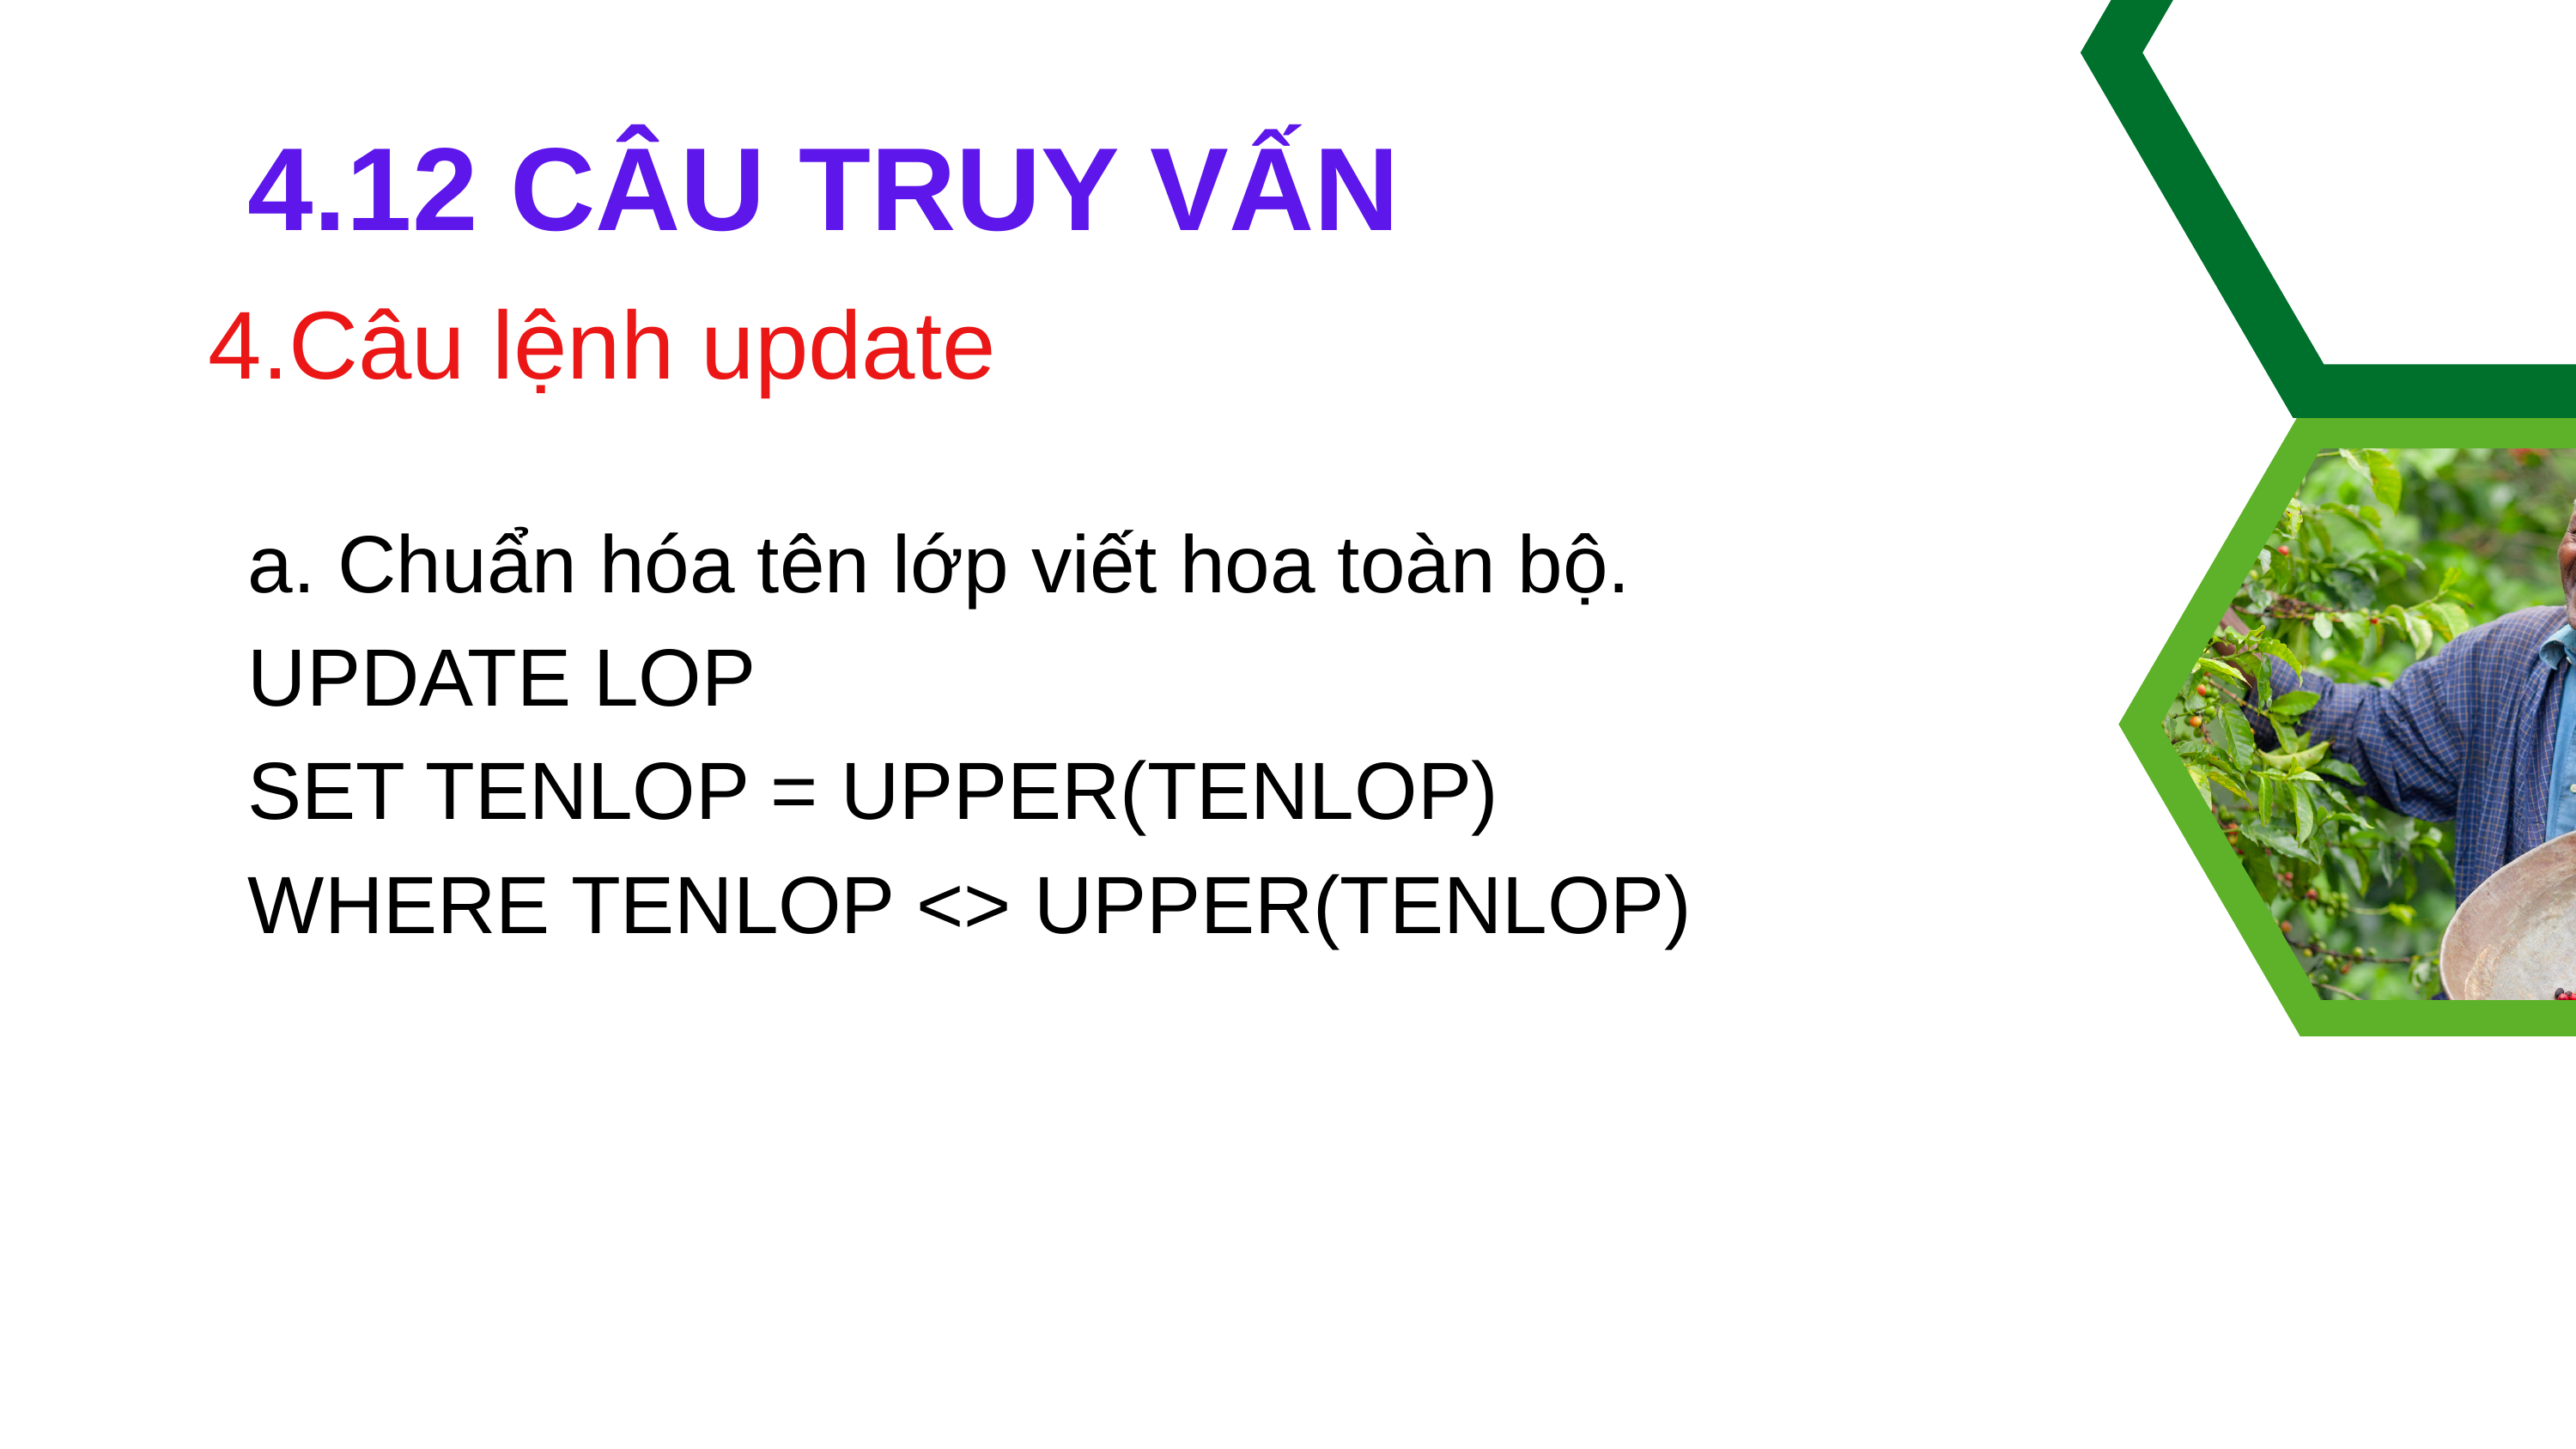

4.12 CÂU TRUY VẤN

4.Câu lệnh update

a. Chuẩn hóa tên lớp viết hoa toàn bộ.
UPDATE LOP
SET TENLOP = UPPER(TENLOP)
WHERE TENLOP <> UPPER(TENLOP)

Supplier Audits